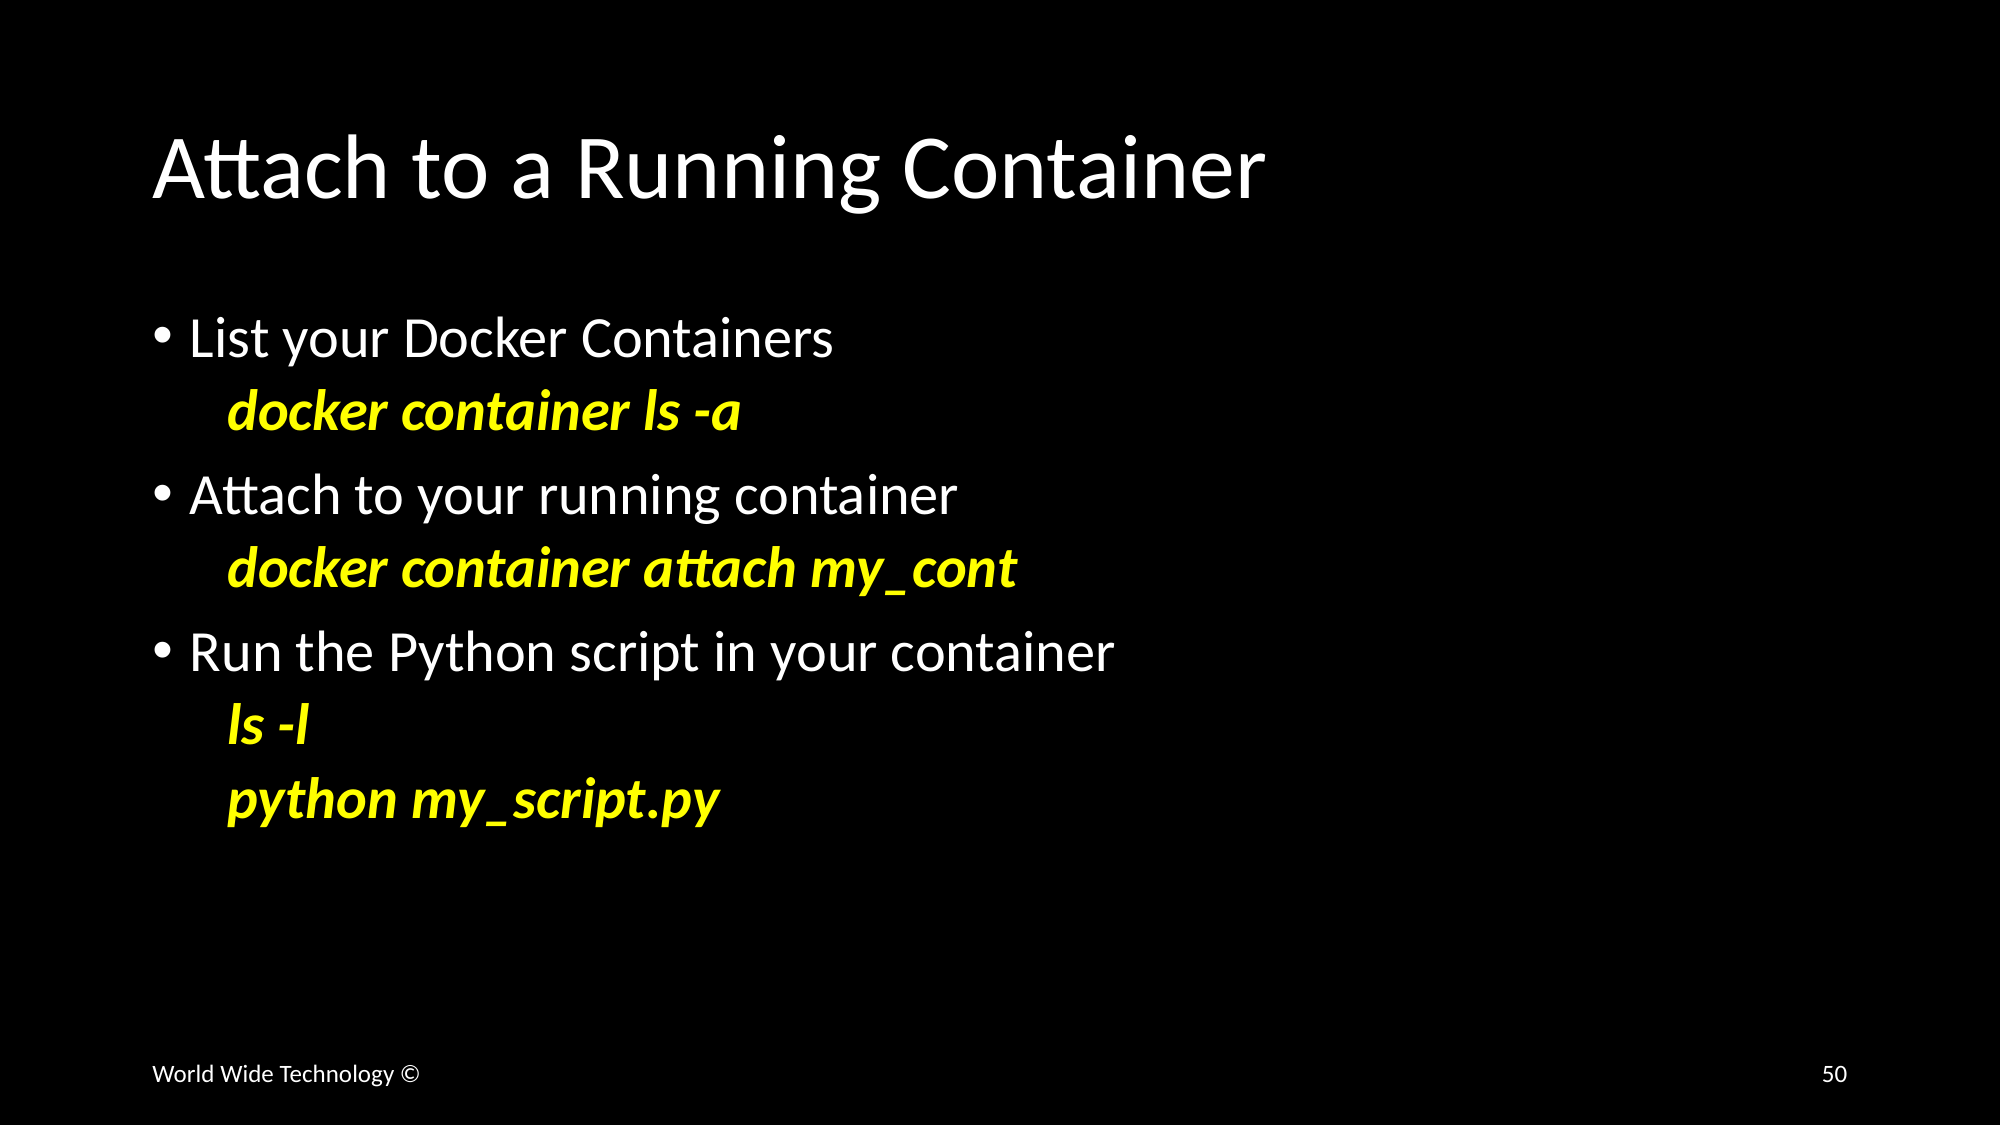

# Attach to a Running Container
List your Docker Containers
docker container ls -a
Attach to your running container
docker container attach my_cont
Run the Python script in your container
ls -l
python my_script.py

World Wide Technology ©
50